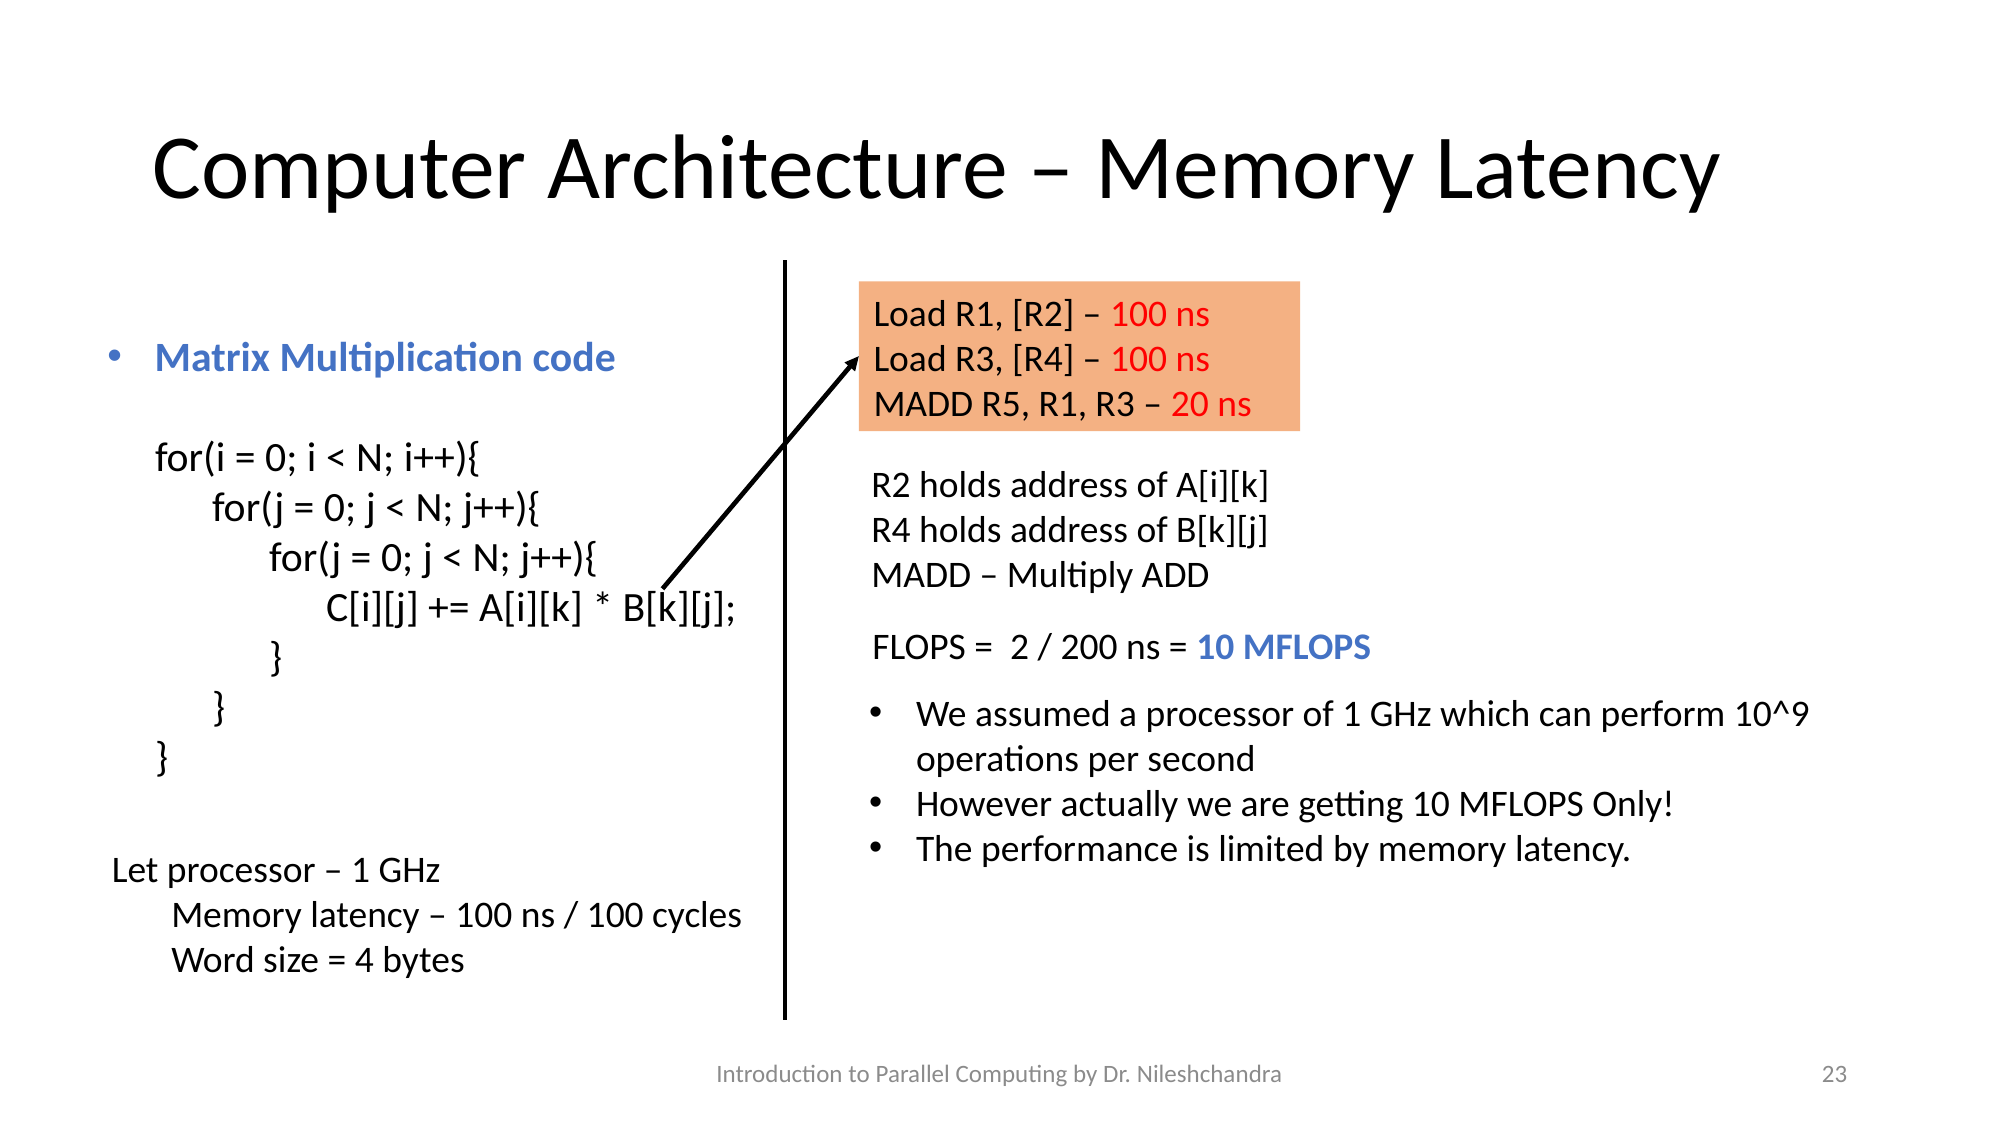

# Computer Architecture – Memory Latency
Load R1, [R2] – 100 ns
Load R3, [R4] – 100 ns
MADD R5, R1, R3 – 20 ns
Matrix Multiplication code

     for(i = 0; i < N; i++){
           for(j = 0; j < N; j++){
                 for(j = 0; j < N; j++){
                       C[i][j] += A[i][k] * B[k][j];
                 }
           }
     }
R2 holds address of A[i][k]
R4 holds address of B[k][j]
MADD – Multiply ADD
FLOPS =  2 / 200 ns = 10 MFLOPS
We assumed a processor of 1 GHz which can perform 10^9 operations per second
However actually we are getting 10 MFLOPS Only!
The performance is limited by memory latency.
Let processor – 1 GHz
       Memory latency – 100 ns / 100 cycles
       Word size = 4 bytes
Introduction to Parallel Computing by Dr. Nileshchandra
23